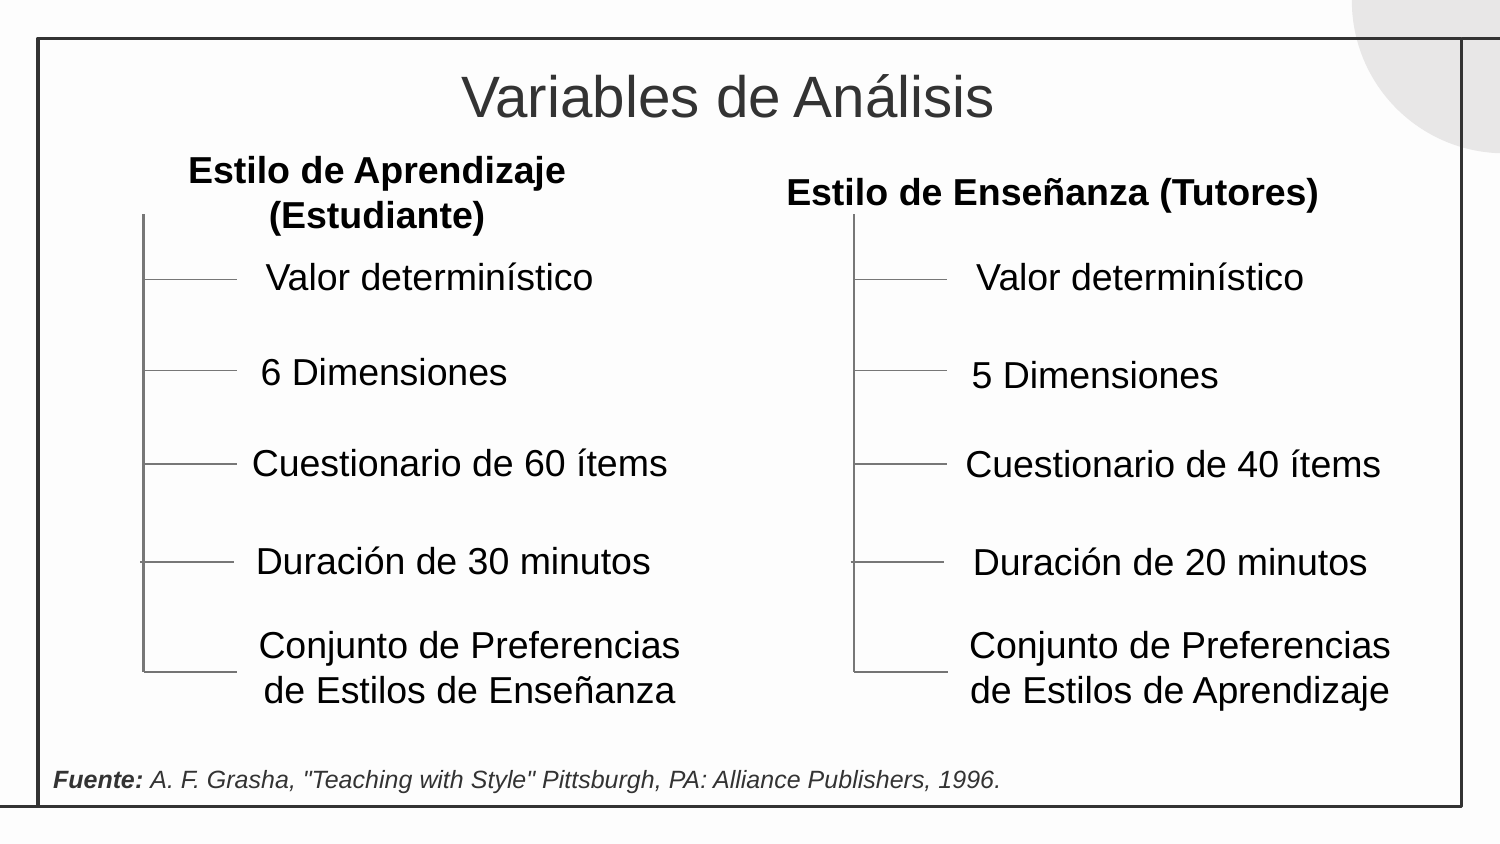

# Variables de Análisis
Estilo de Aprendizaje (Estudiante)
Estilo de Enseñanza (Tutores)
Valor determinístico
Valor determinístico
6 Dimensiones
5 Dimensiones
Cuestionario de 60 ítems
Cuestionario de 40 ítems
Duración de 30 minutos
Duración de 20 minutos
Conjunto de Preferencias de Estilos de Enseñanza
Conjunto de Preferencias de Estilos de Aprendizaje
Fuente: A. F. Grasha, "Teaching with Style" Pittsburgh, PA: Alliance Publishers, 1996.